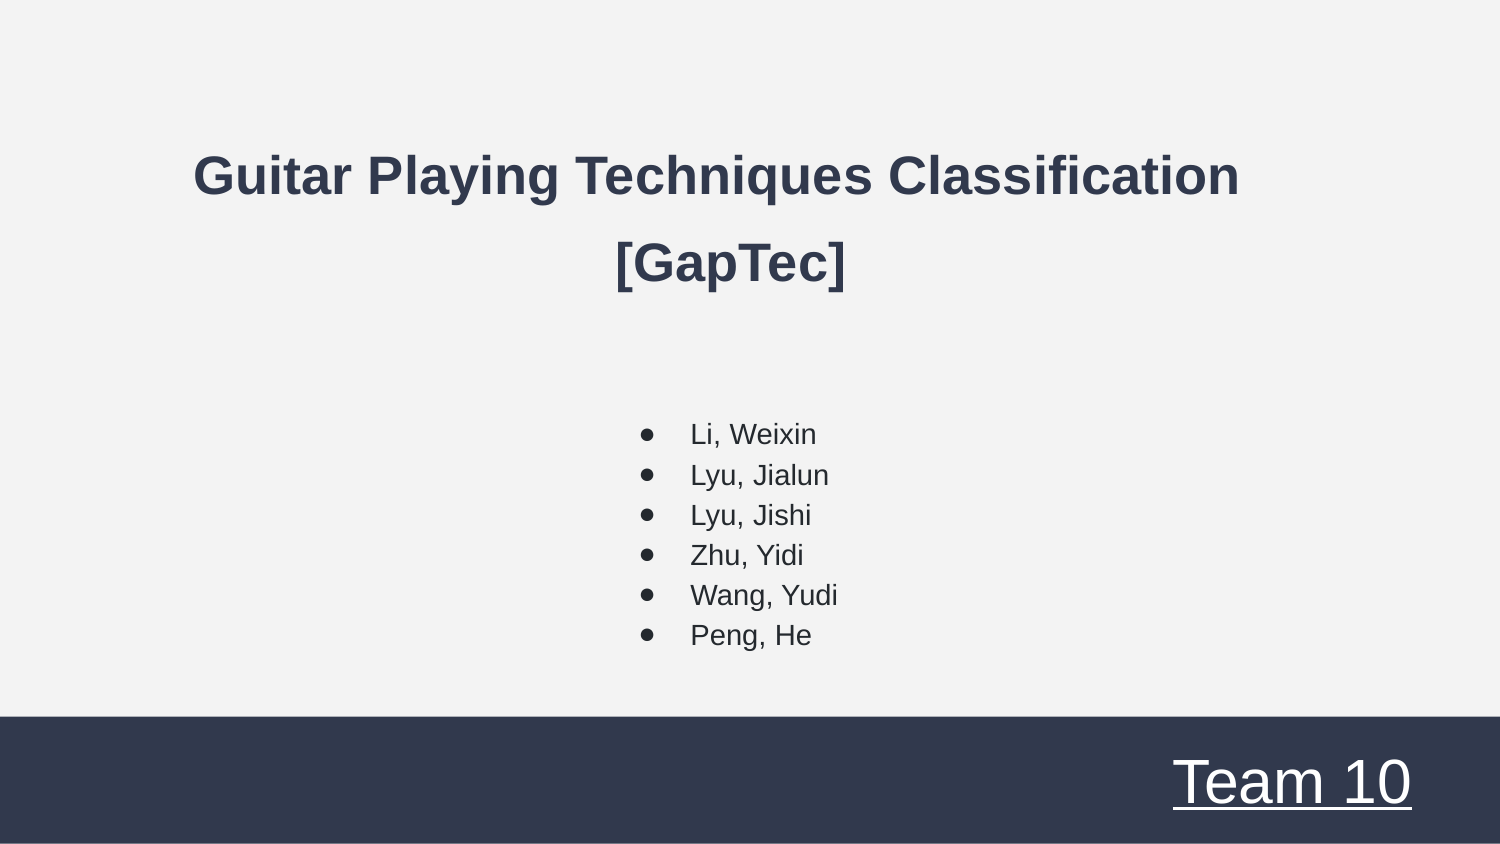

Guitar Playing Techniques Classification
[GapTec]
Li, Weixin
Lyu, Jialun
Lyu, Jishi
Zhu, Yidi
Wang, Yudi
Peng, He
Team 10